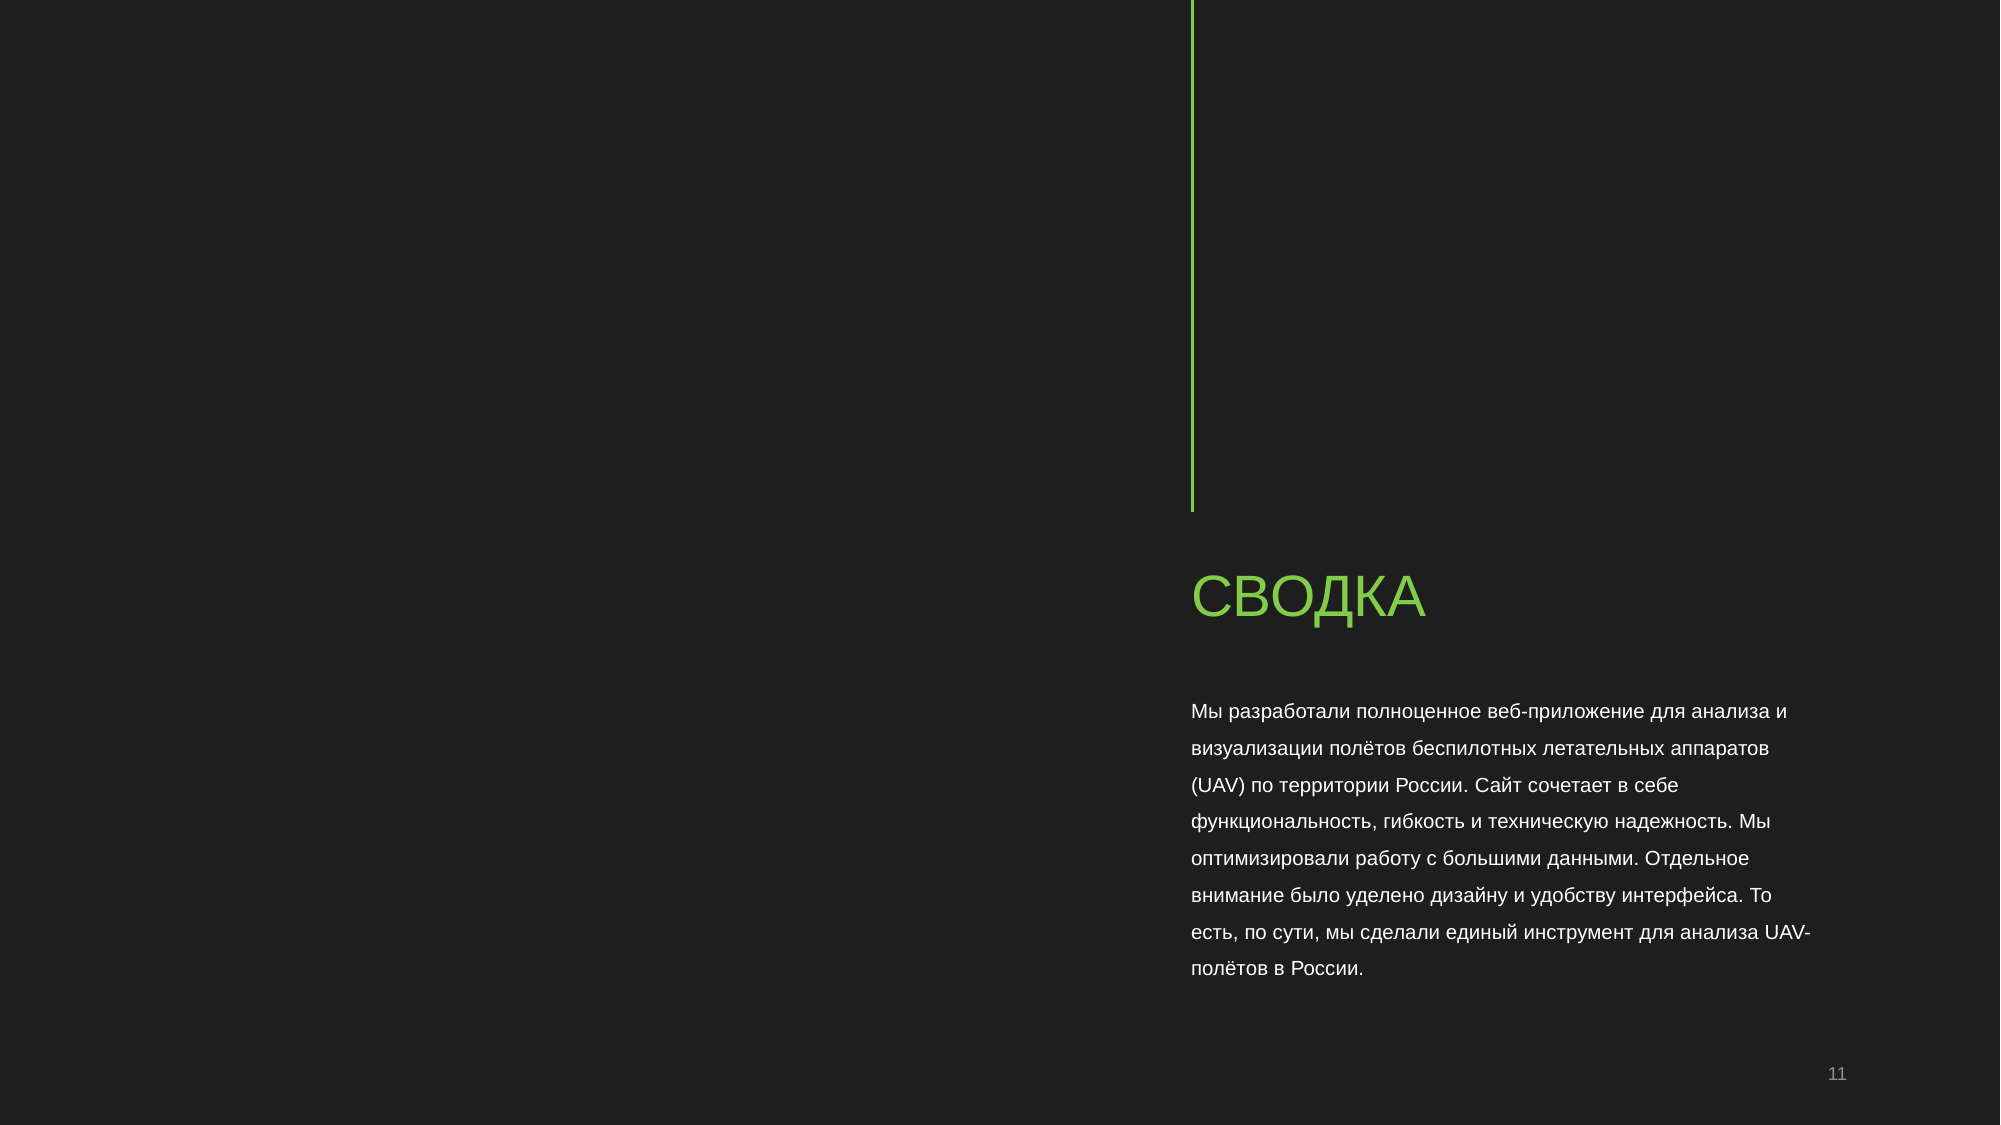

# Сводка
Мы разработали полноценное веб-приложение для анализа и визуализации полётов беспилотных летательных аппаратов (UAV) по территории России. Сайт сочетает в себе функциональность, гибкость и техническую надежность. Мы оптимизировали работу с большими данными. Отдельное внимание было уделено дизайну и удобству интерфейса. То есть, по сути, мы сделали единый инструмент для анализа UAV-полётов в России.
11